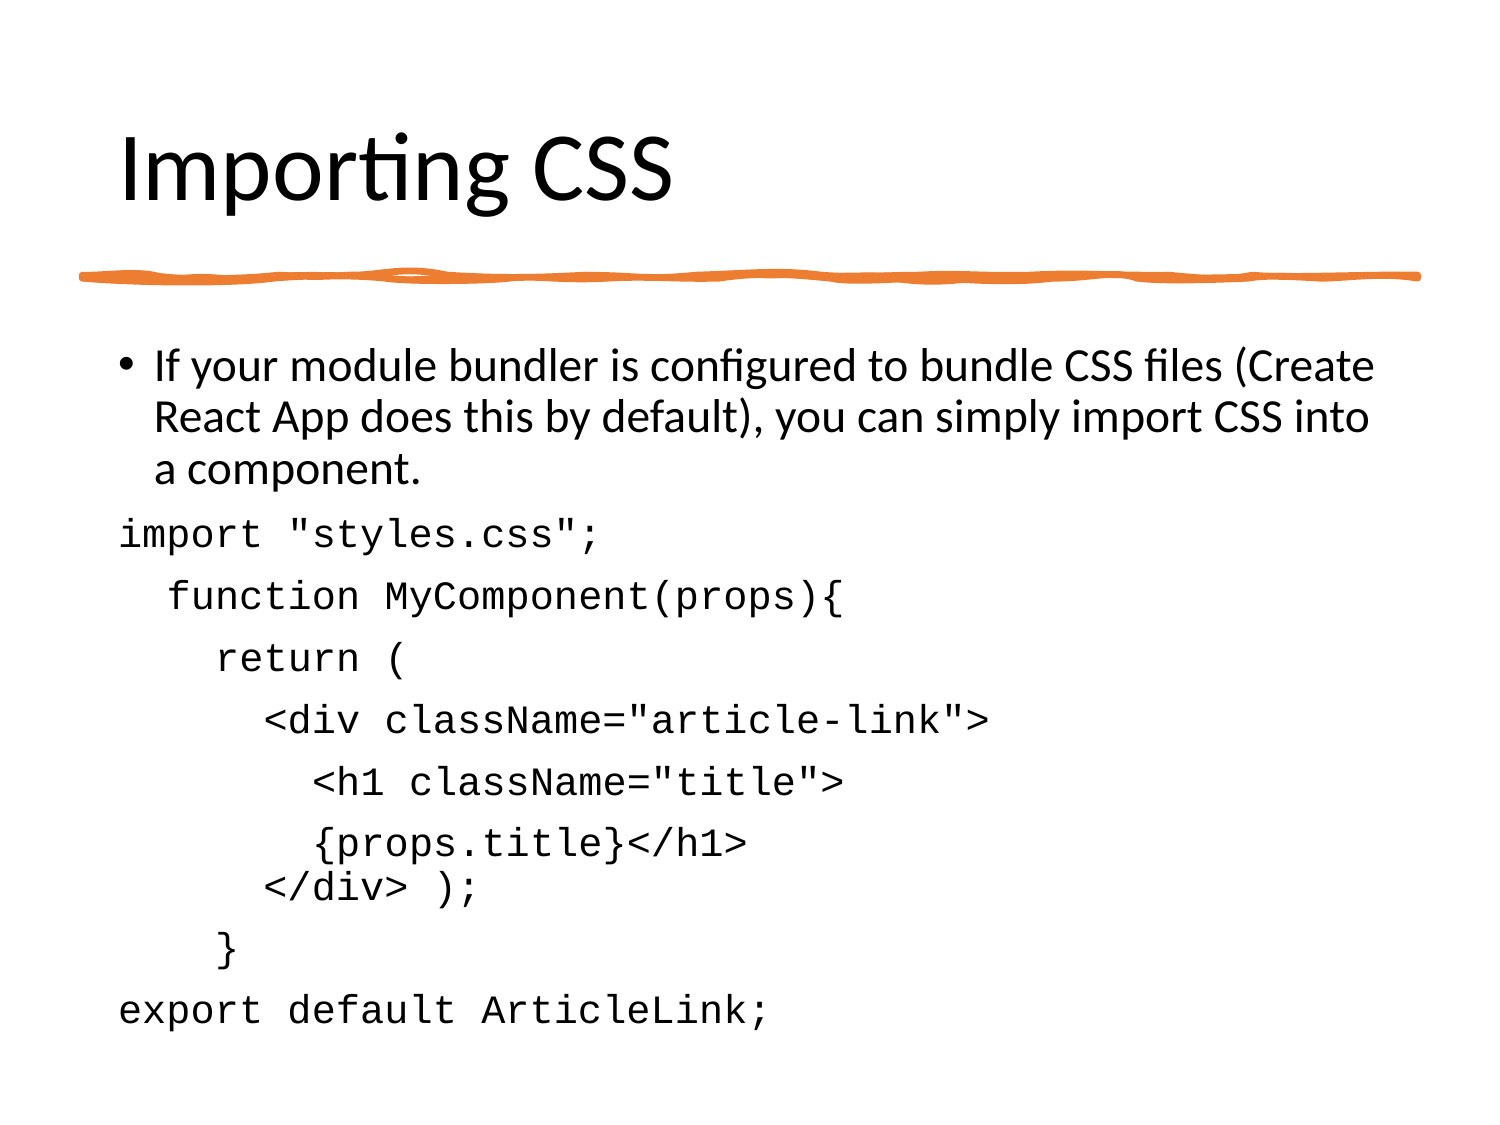

# Importing CSS
If your module bundler is configured to bundle CSS files (Create React App does this by default), you can simply import CSS into a component.
import "styles.css";
  function MyComponent(props){
    return (
      <div className="article-link">
        <h1 className="title">
        {props.title}</h1>
      </div> );
    }
export default ArticleLink;